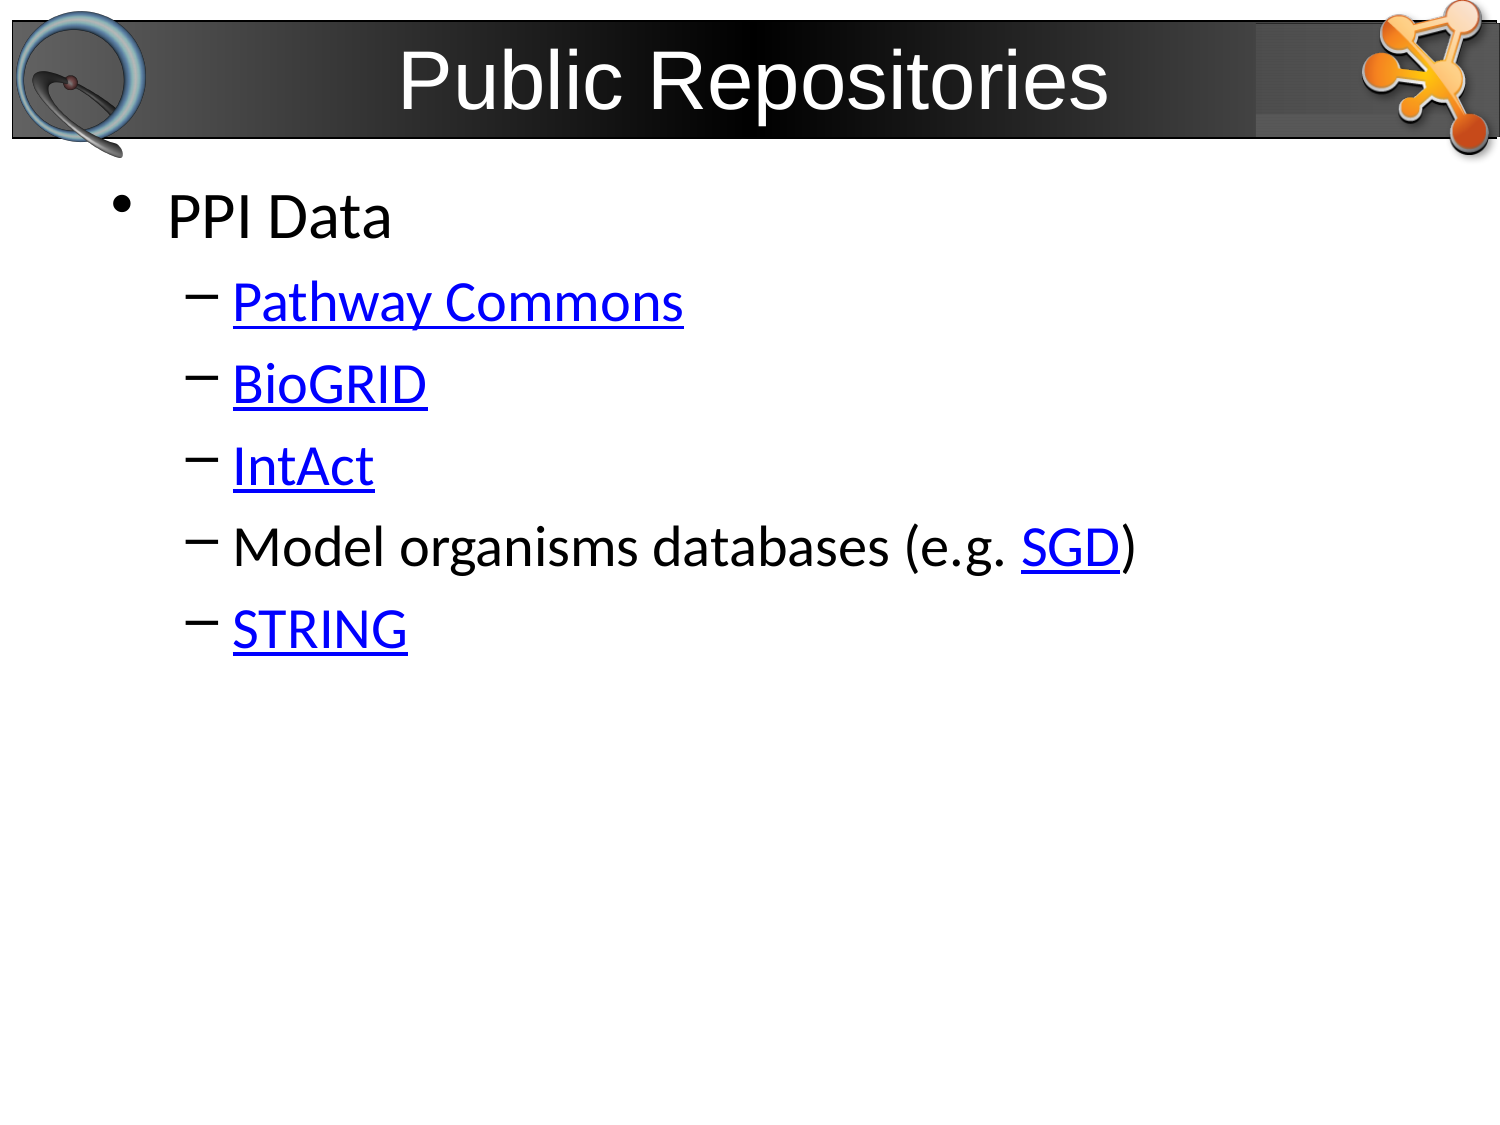

# Public Repositories
PPI Data
Pathway Commons
BioGRID
IntAct
Model organisms databases (e.g. SGD)
STRING